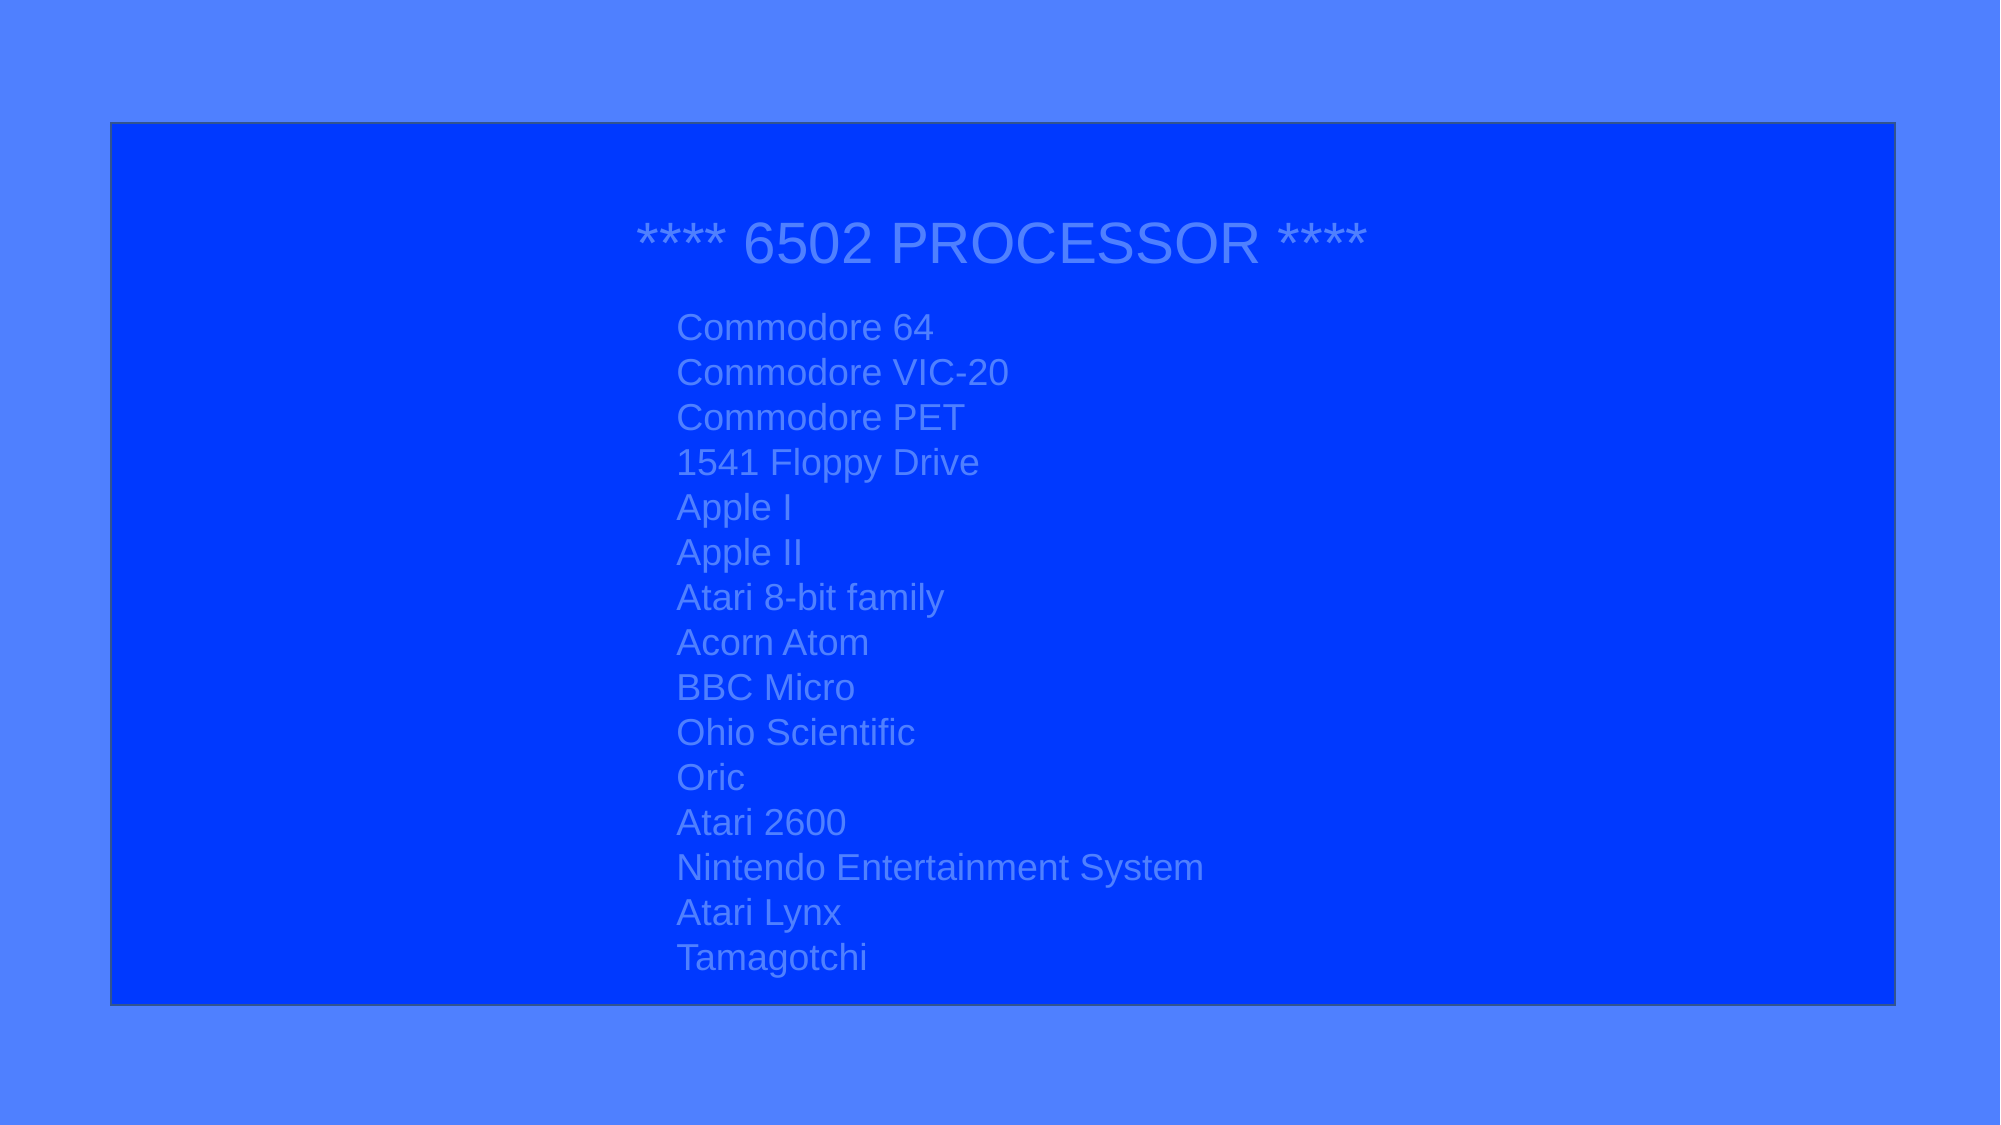

**** 6502 Processor ****
Commodore 64
Commodore VIC-20
Commodore PET
1541 Floppy Drive
Apple I
Apple II
Atari 8-bit family
Acorn Atom
BBC Micro
Ohio Scientific
Oric
Atari 2600
Nintendo Entertainment System
Atari Lynx
Tamagotchi